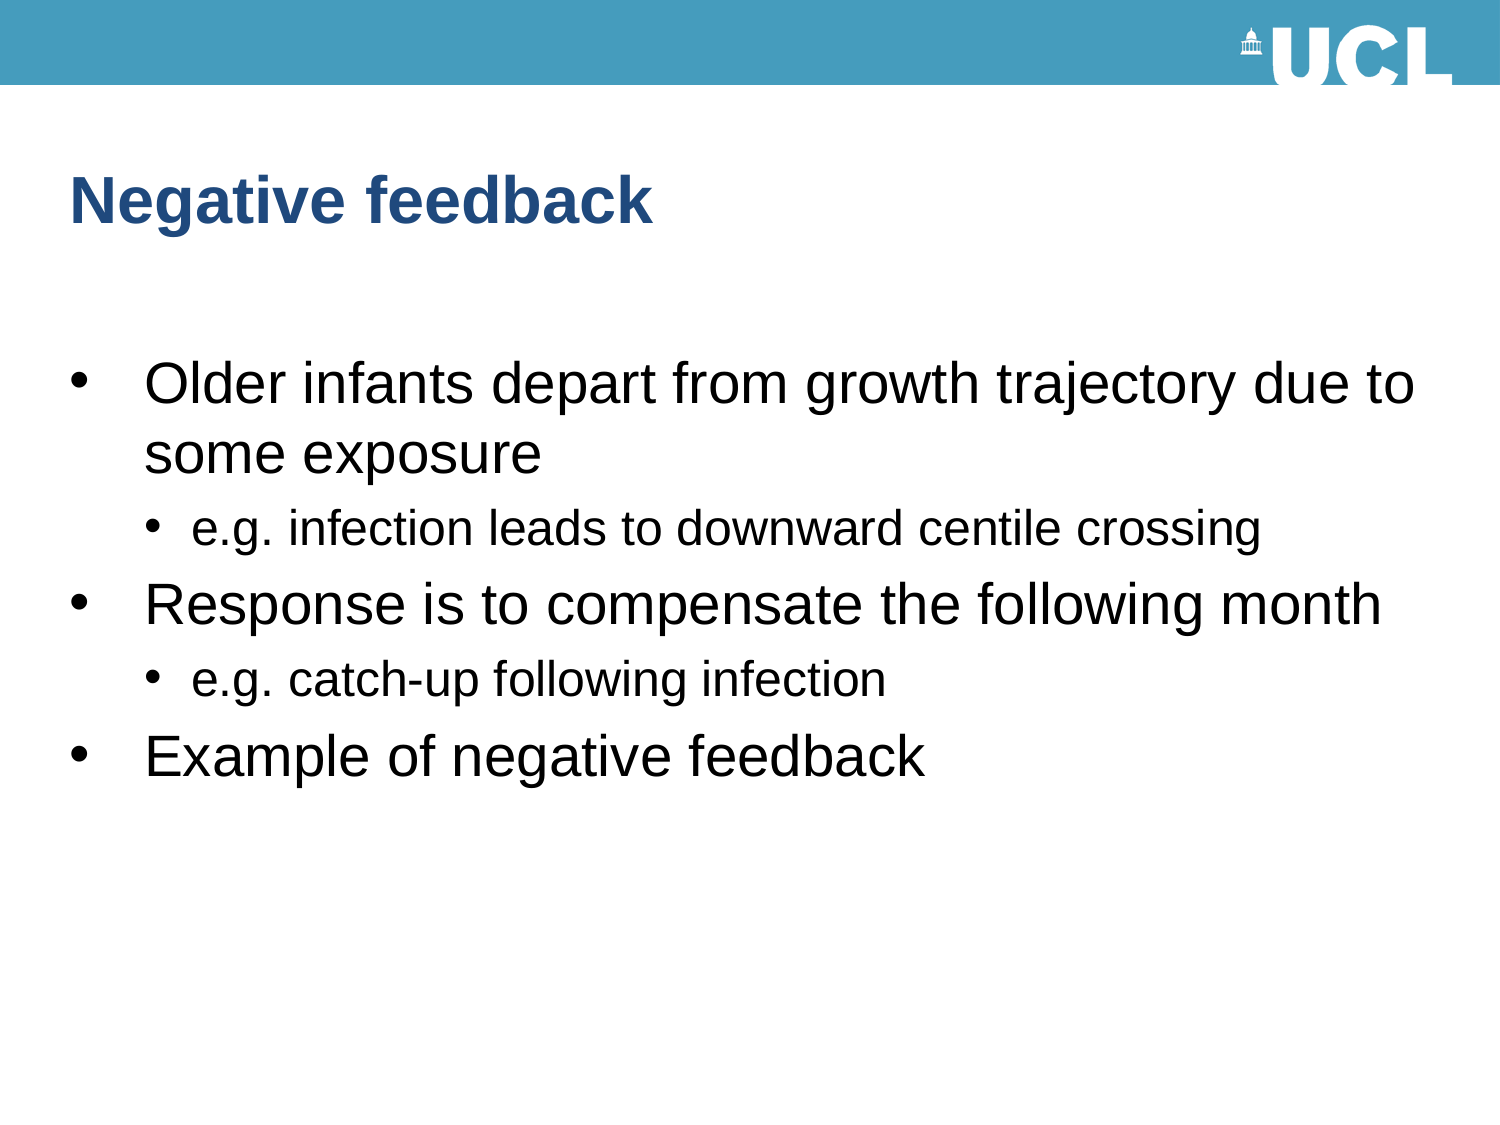

# Negative feedback
Older infants depart from growth trajectory due to some exposure
e.g. infection leads to downward centile crossing
Response is to compensate the following month
e.g. catch-up following infection
Example of negative feedback